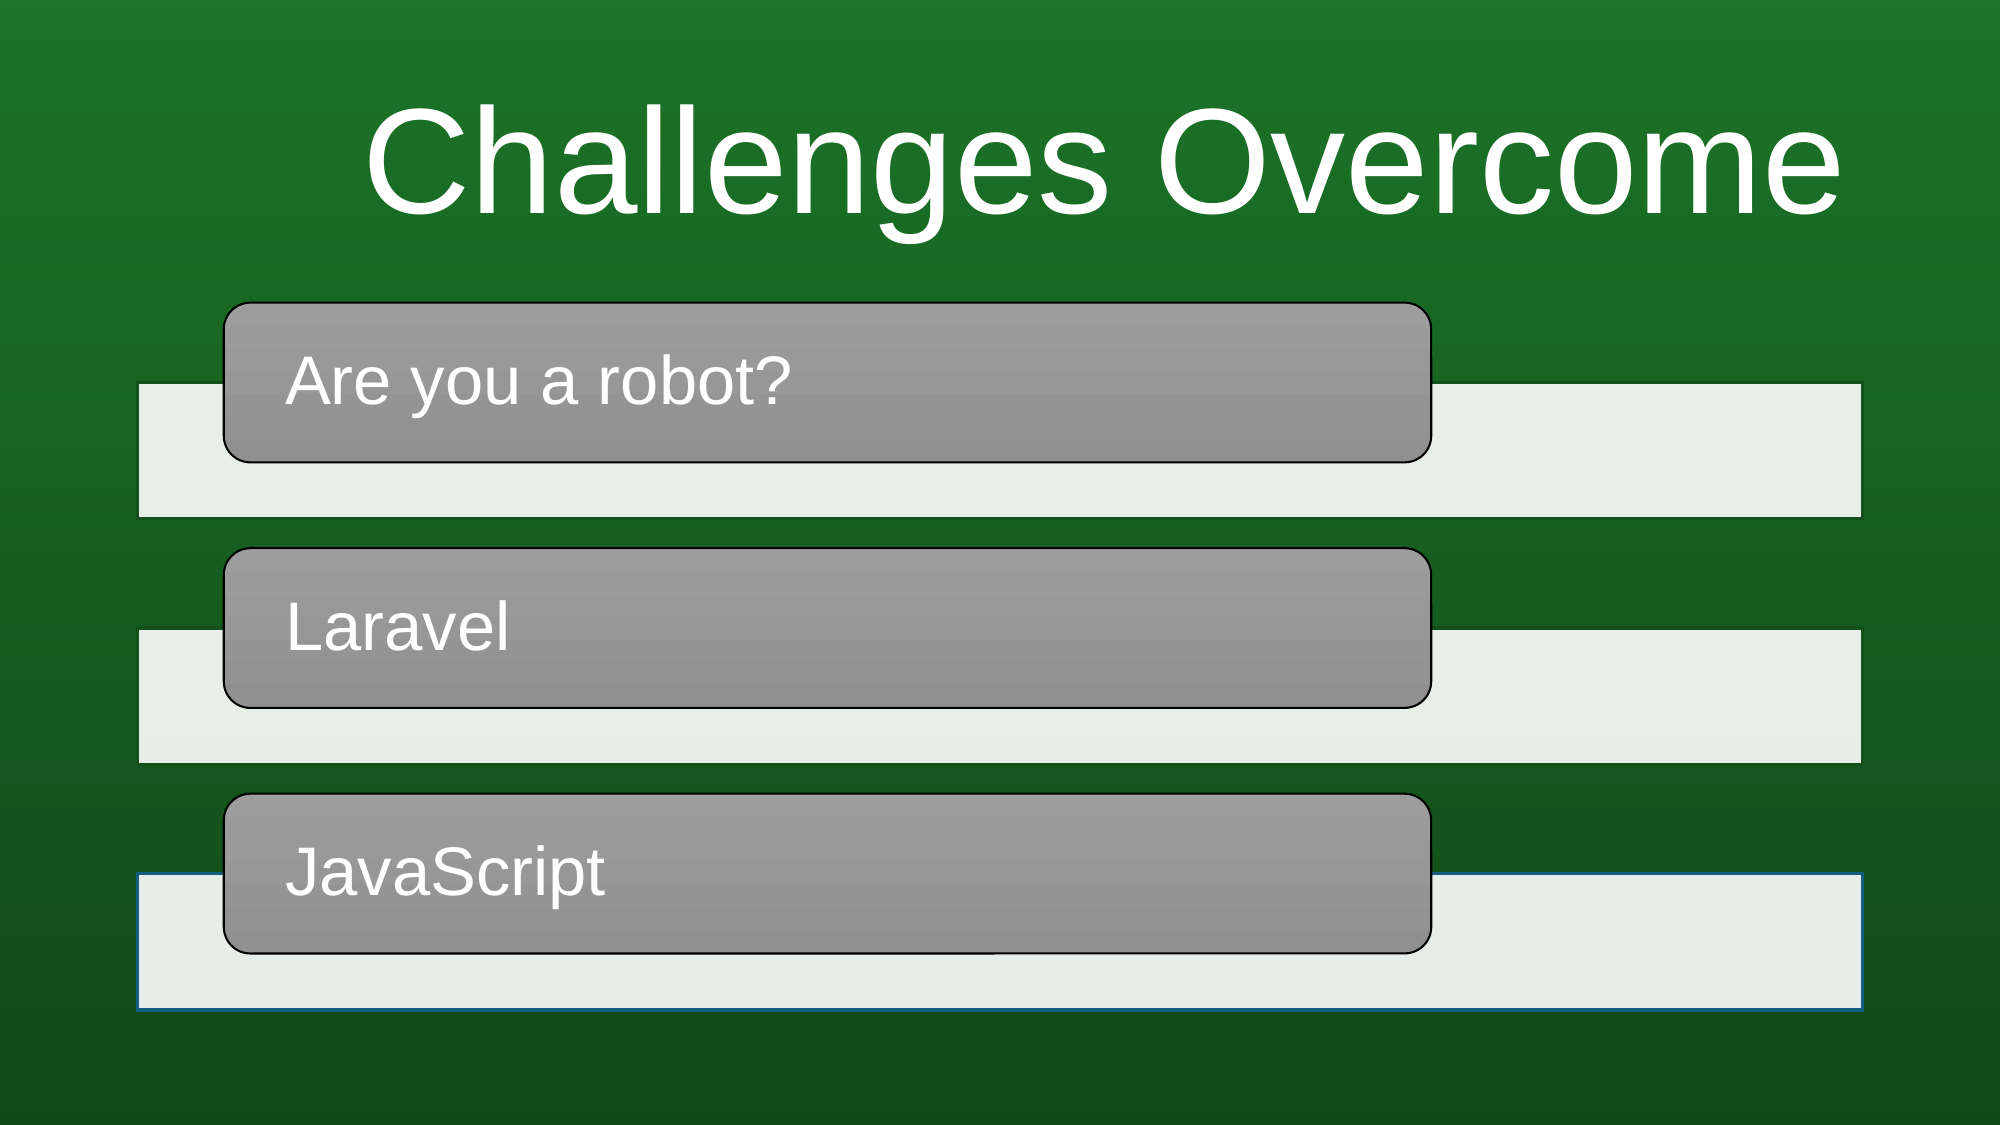

# Challenges Overcome
Are you a robot?
Laravel
JavaScript